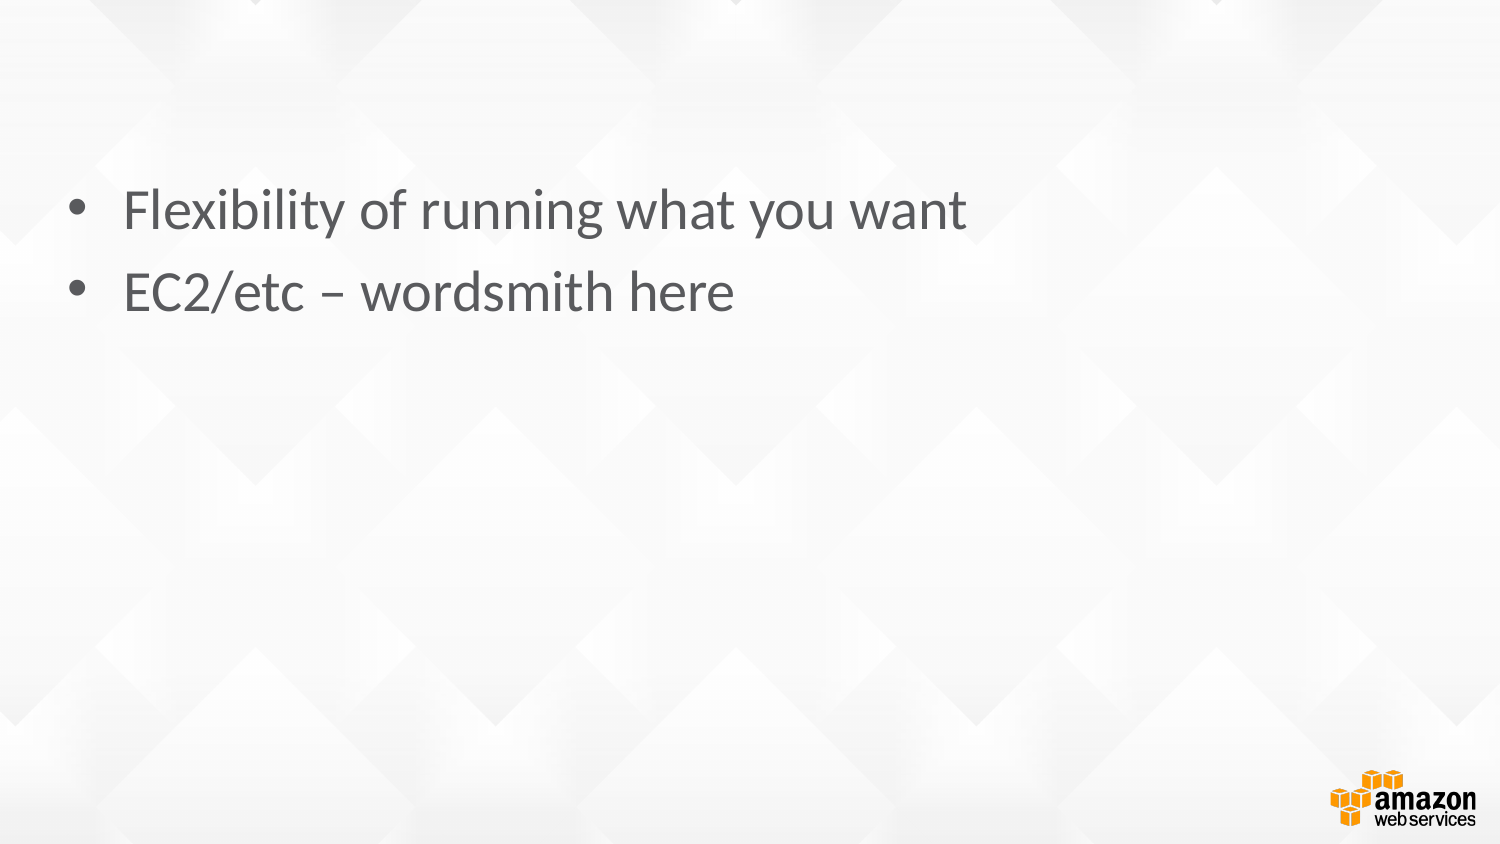

#
Flexibility of running what you want
EC2/etc – wordsmith here